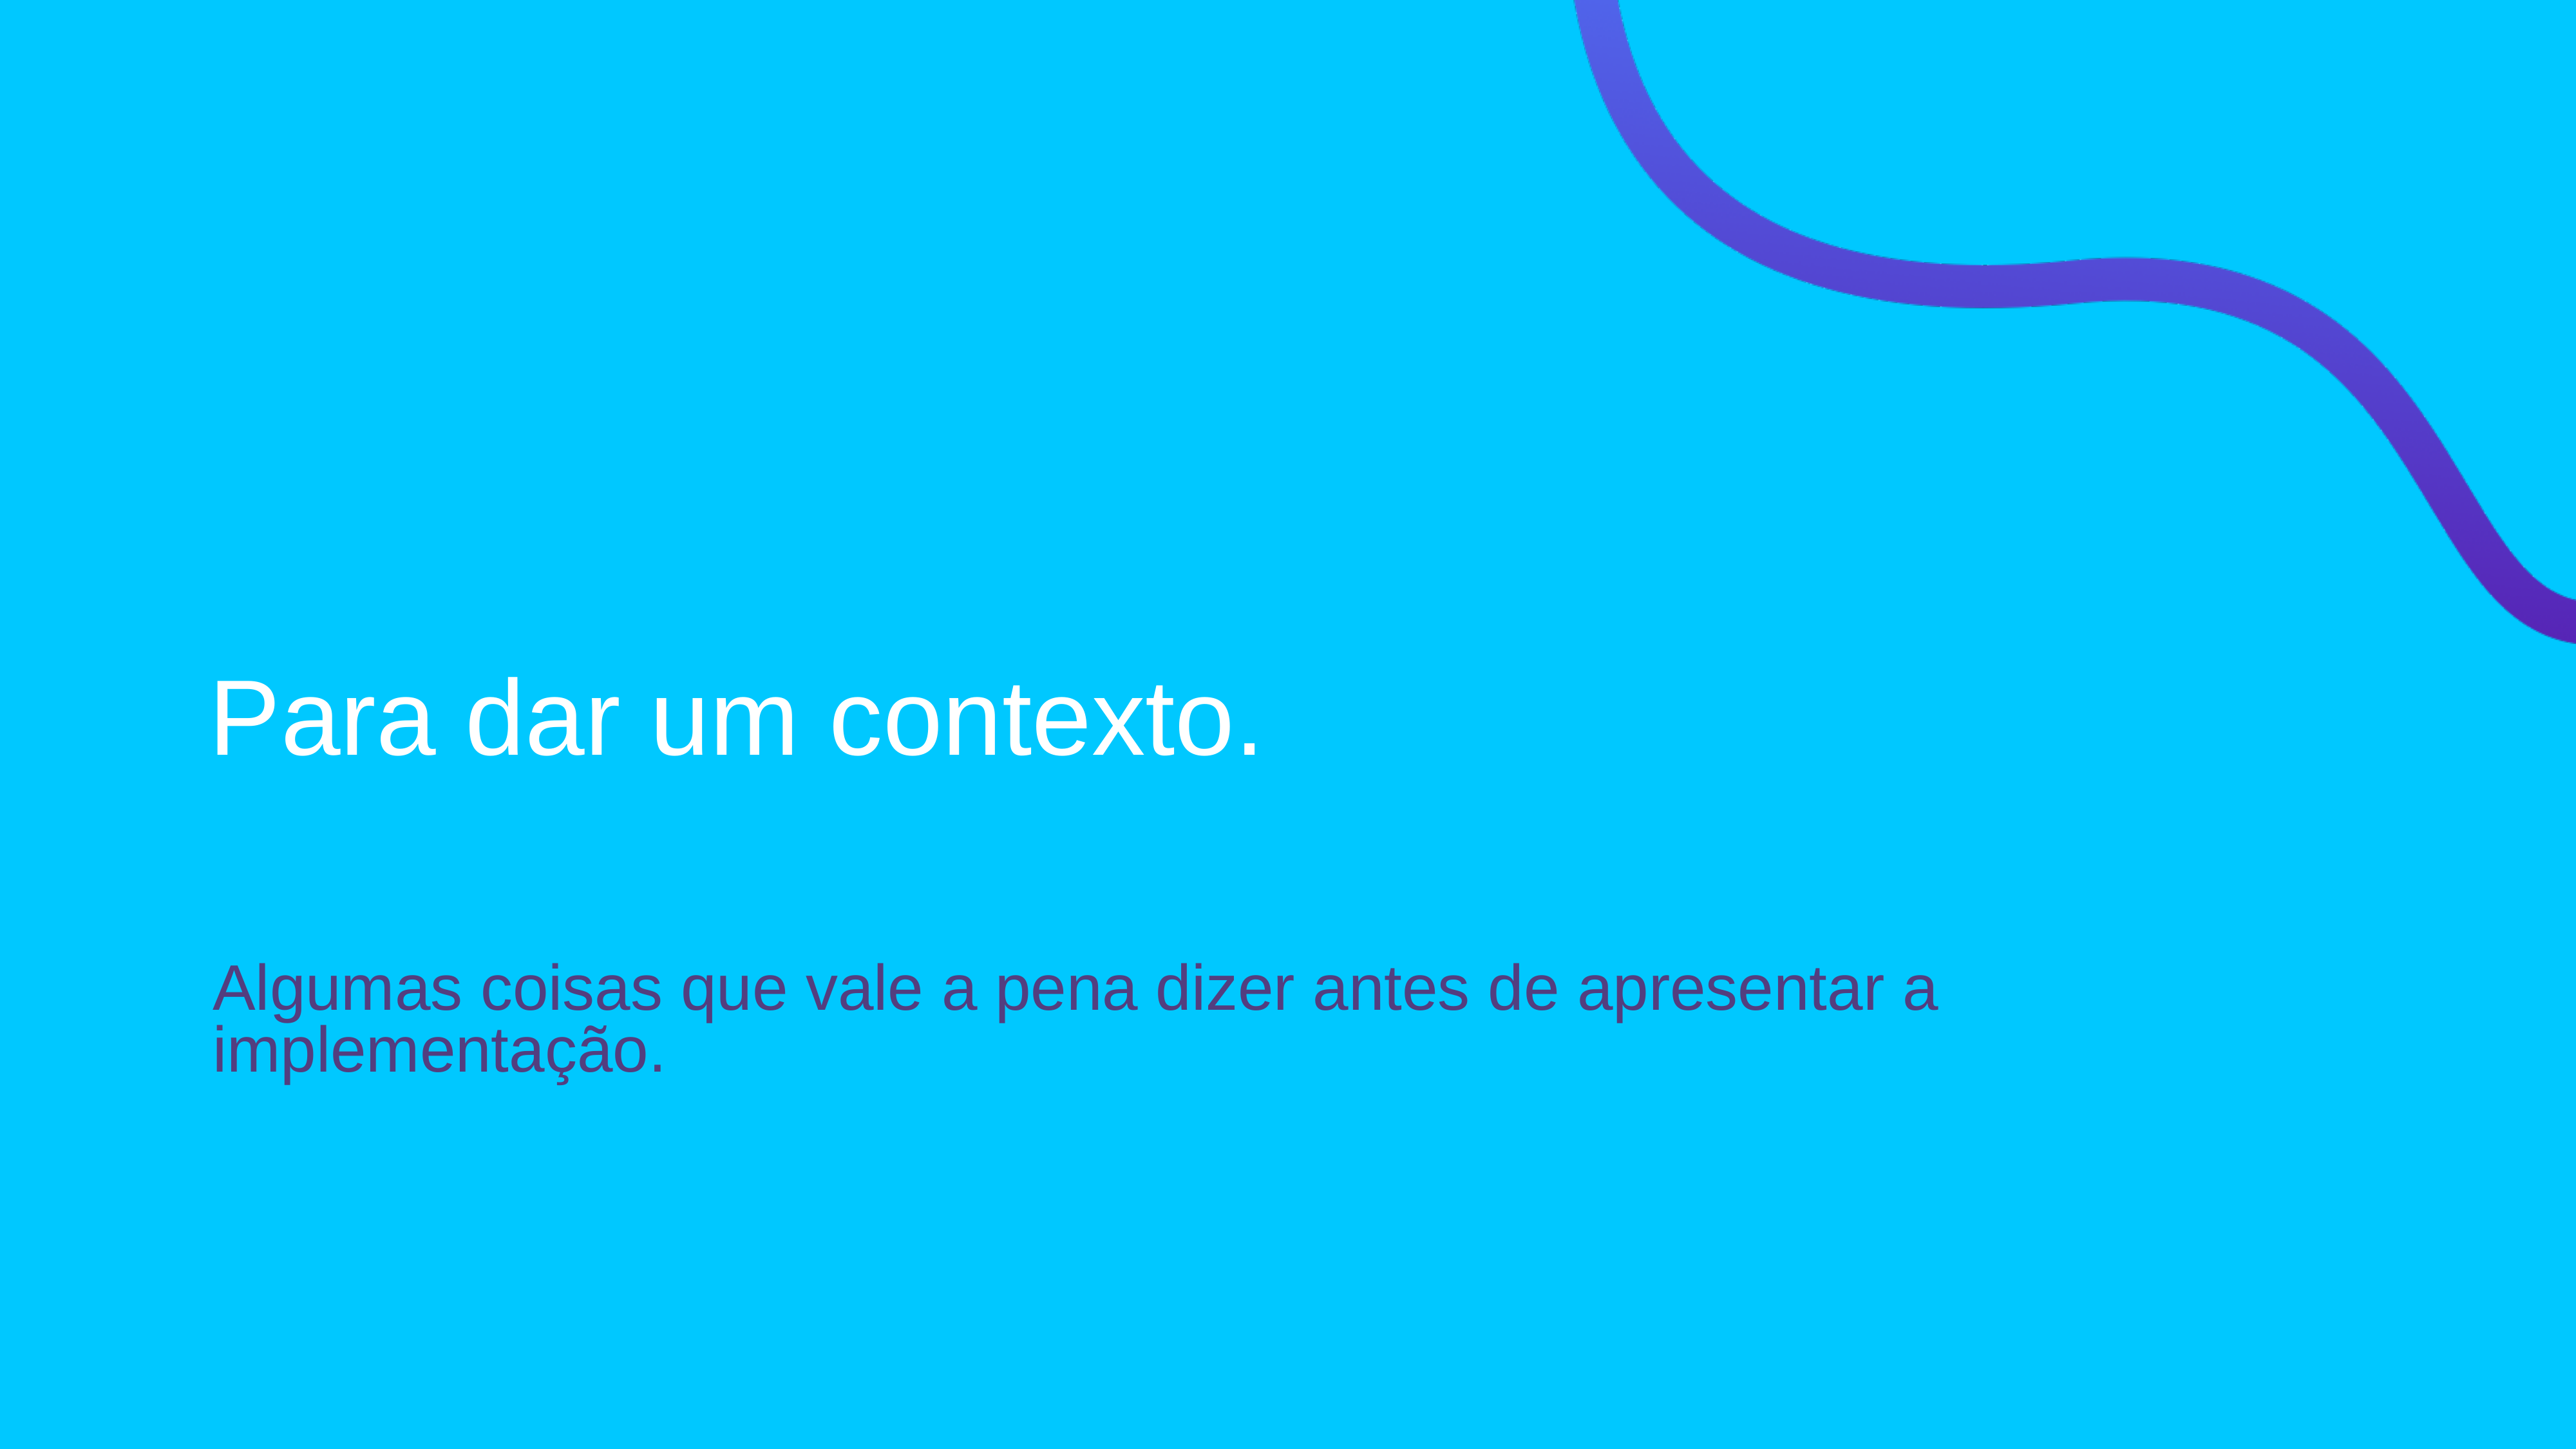

# Para dar um contexto.
Algumas coisas que vale a pena dizer antes de apresentar a implementação.